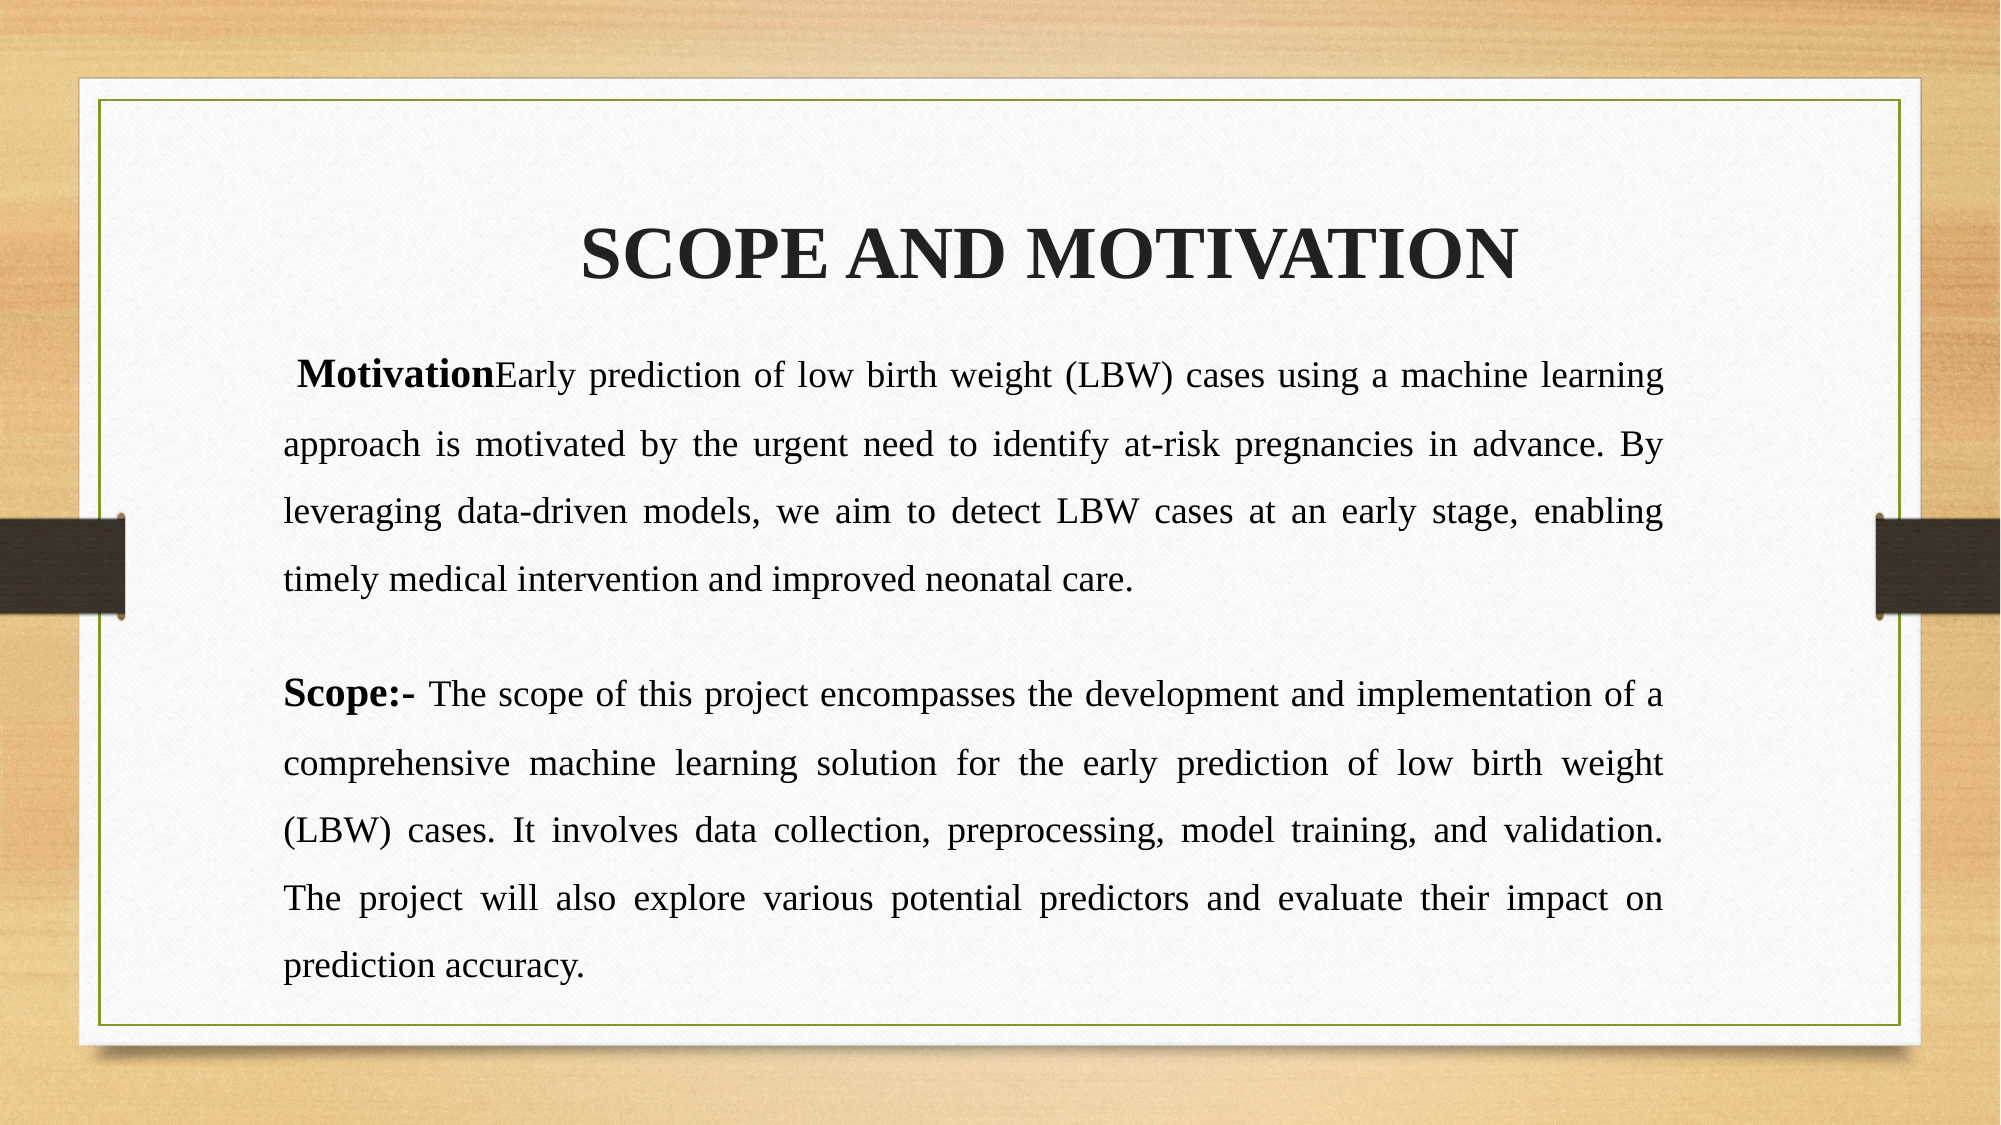

SCOPE AND MOTIVATION
 MotivationEarly prediction of low birth weight (LBW) cases using a machine learning approach is motivated by the urgent need to identify at-risk pregnancies in advance. By leveraging data-driven models, we aim to detect LBW cases at an early stage, enabling timely medical intervention and improved neonatal care.
Scope:- The scope of this project encompasses the development and implementation of a comprehensive machine learning solution for the early prediction of low birth weight (LBW) cases. It involves data collection, preprocessing, model training, and validation. The project will also explore various potential predictors and evaluate their impact on prediction accuracy.